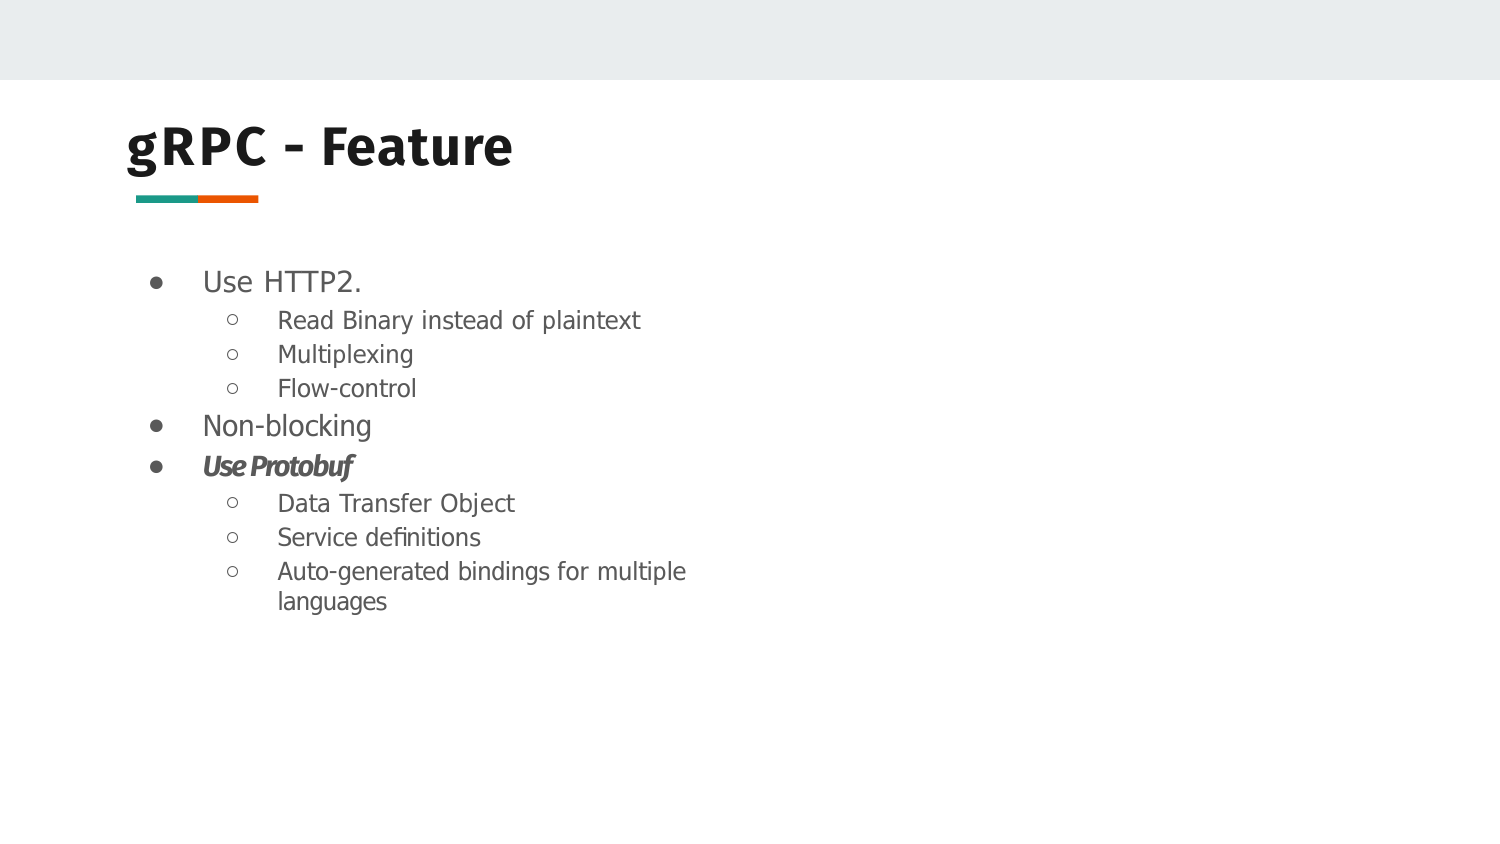

# gRPC - Feature
Use HTTP2.
Read Binary instead of plaintext
Multiplexing
Flow-control
Non-blocking
Use Protobuf
Data Transfer Object
Service deﬁnitions
Auto-generated bindings for multiple languages